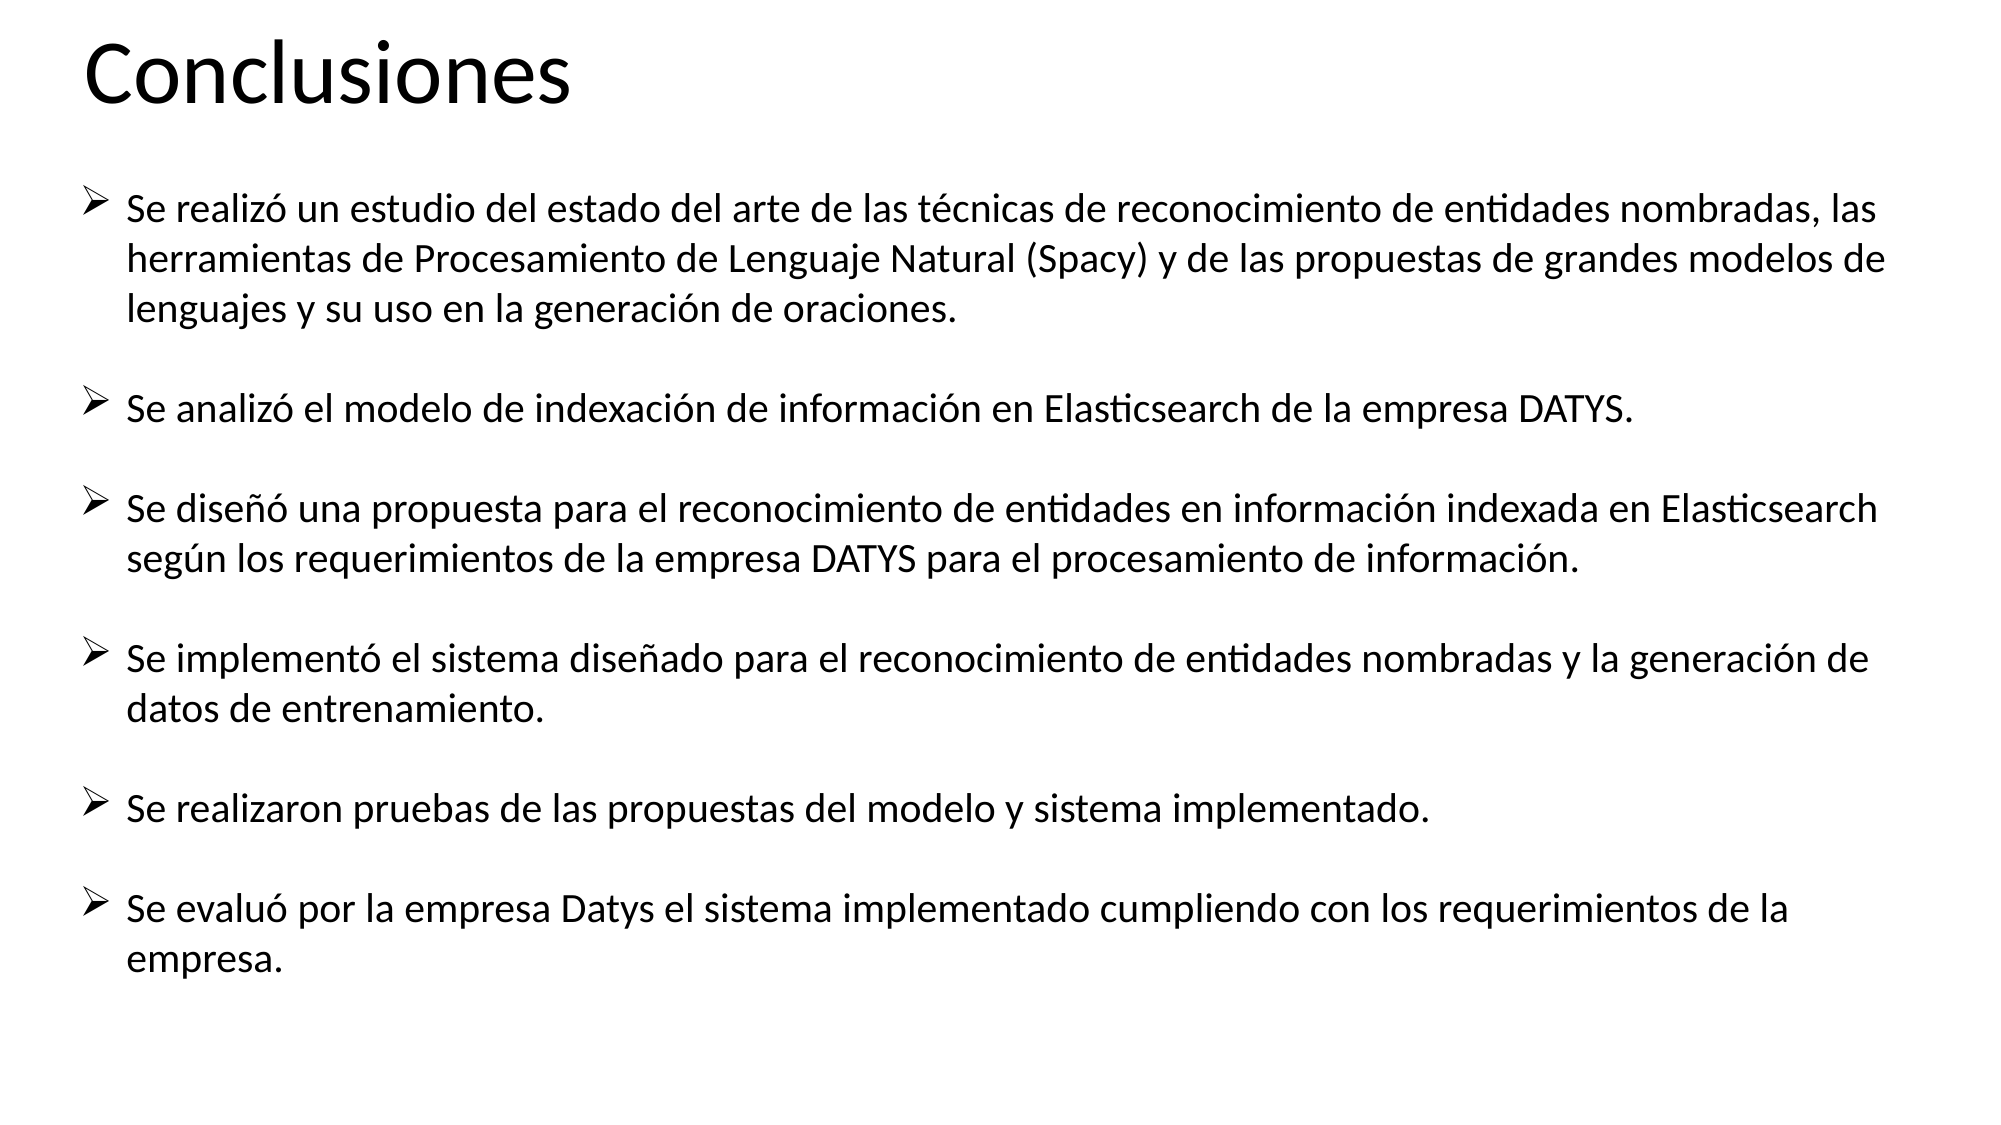

Conclusiones
Se realizó un estudio del estado del arte de las técnicas de reconocimiento de entidades nombradas, las herramientas de Procesamiento de Lenguaje Natural (Spacy) y de las propuestas de grandes modelos de lenguajes y su uso en la generación de oraciones.

Se analizó el modelo de indexación de información en Elasticsearch de la empresa DATYS.

Se diseñó una propuesta para el reconocimiento de entidades en información indexada en Elasticsearch según los requerimientos de la empresa DATYS para el procesamiento de información.

Se implementó el sistema diseñado para el reconocimiento de entidades nombradas y la generación de datos de entrenamiento.

Se realizaron pruebas de las propuestas del modelo y sistema implementado.

Se evaluó por la empresa Datys el sistema implementado cumpliendo con los requerimientos de la empresa.